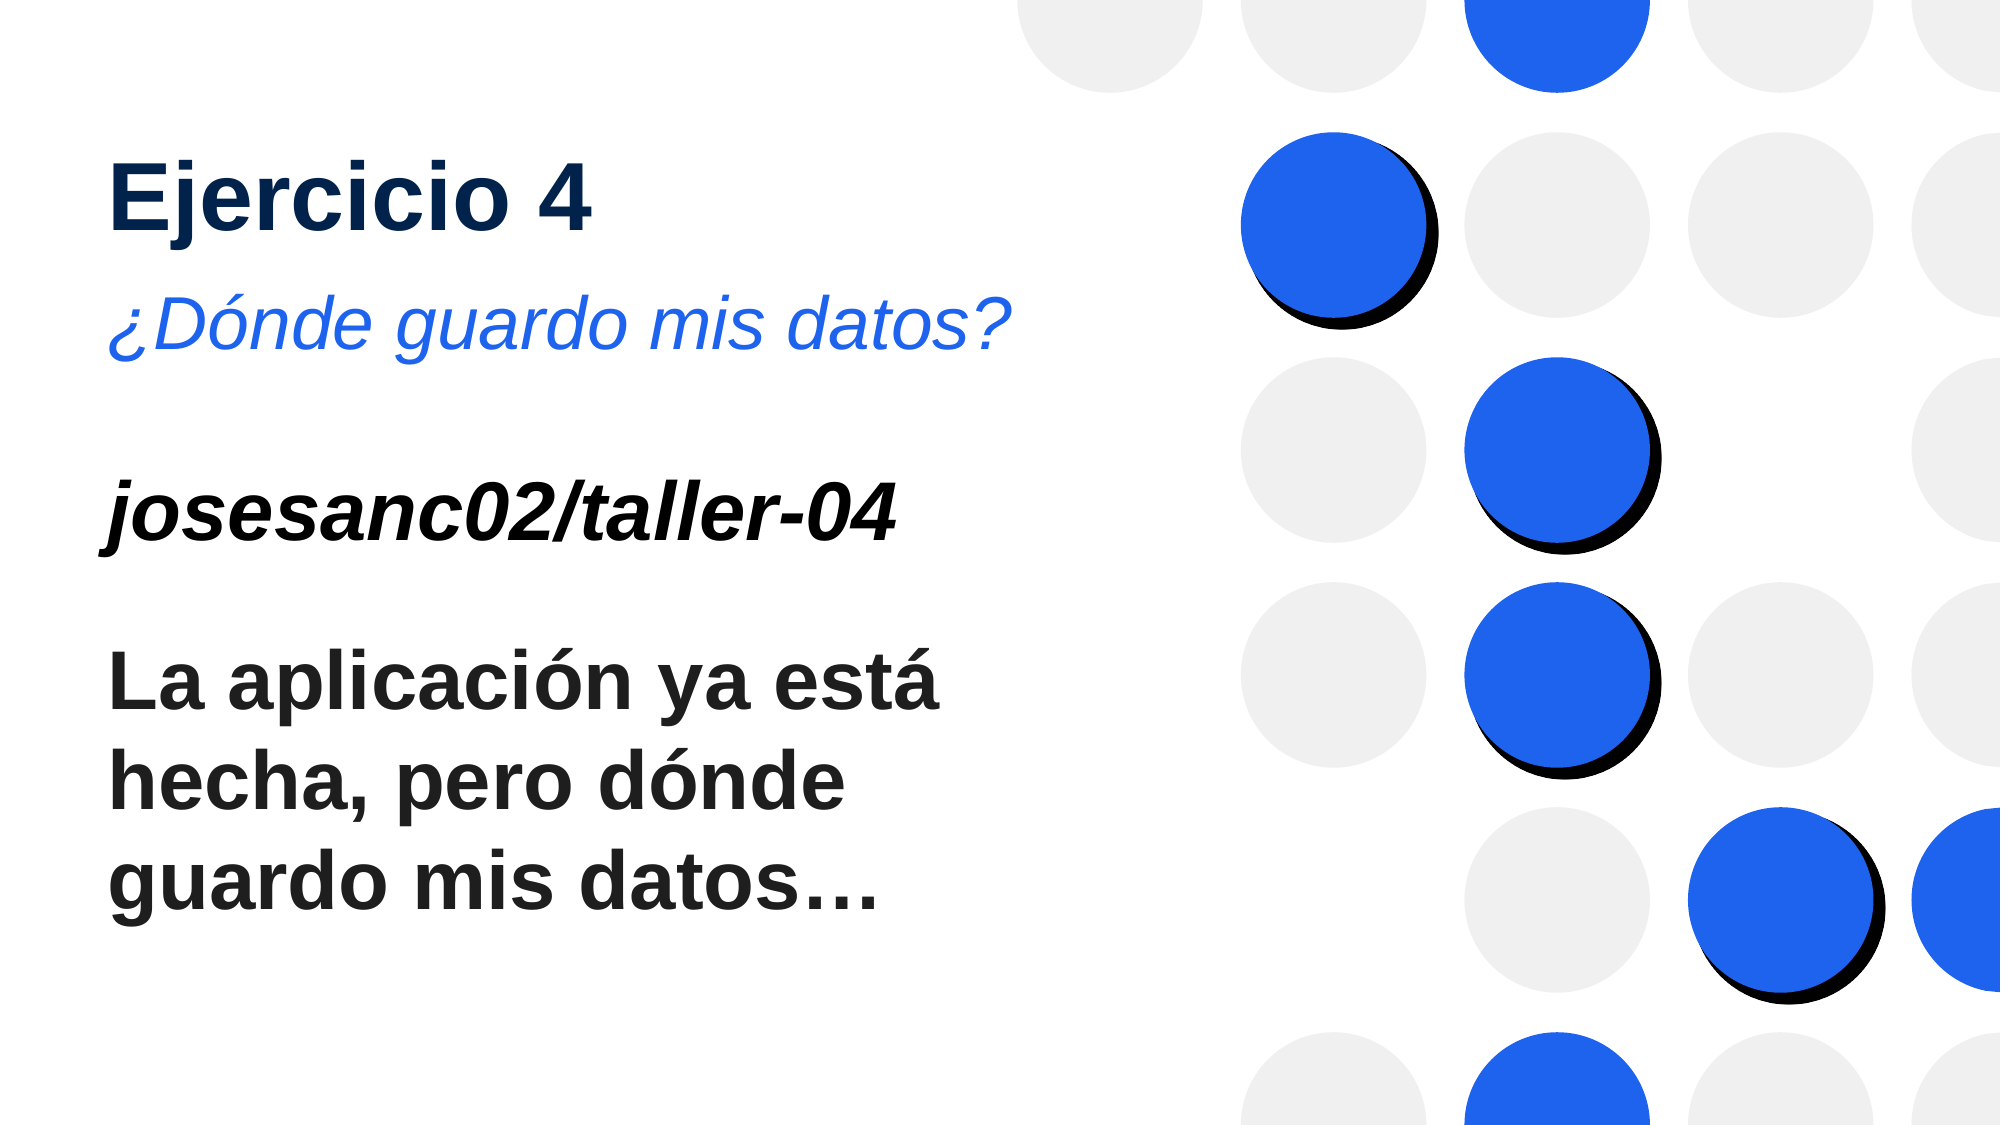

# Ejercicio 4
¿Dónde guardo mis datos?
josesanc02/taller-04
La aplicación ya está hecha, pero dónde guardo mis datos…